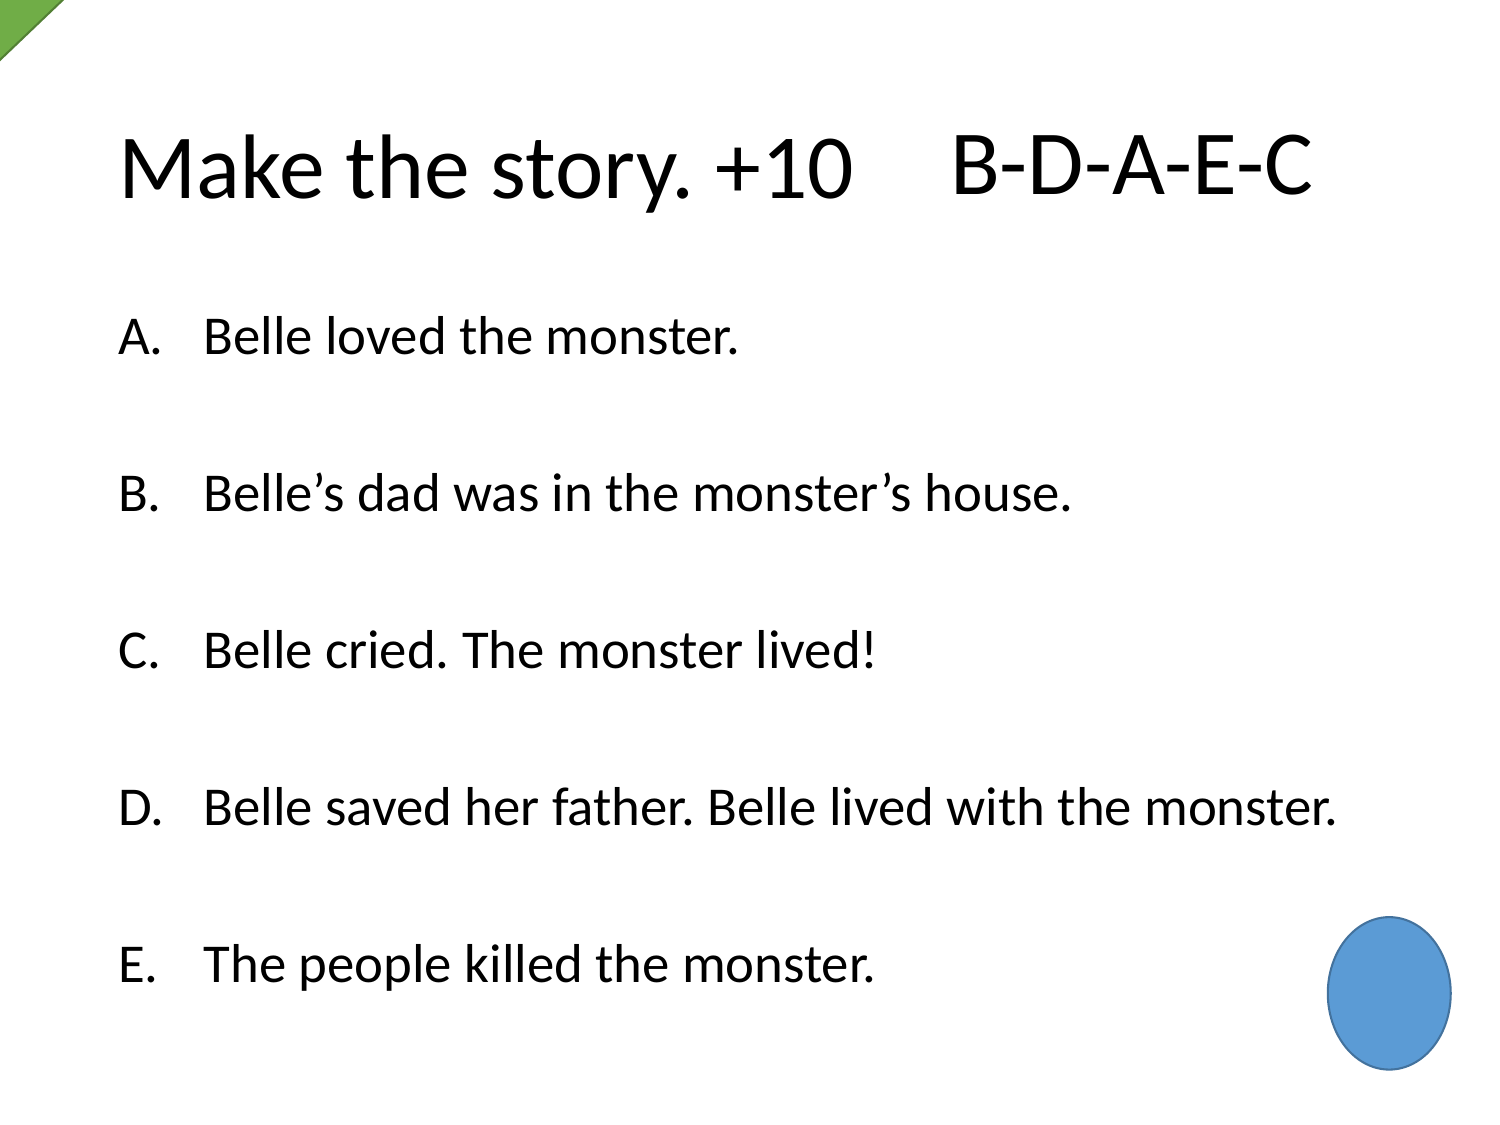

# Make the story. +10
B-D-A-E-C
Belle loved the monster.

Belle’s dad was in the monster’s house.

Belle cried. The monster lived!

Belle saved her father. Belle lived with the monster.

The people killed the monster.